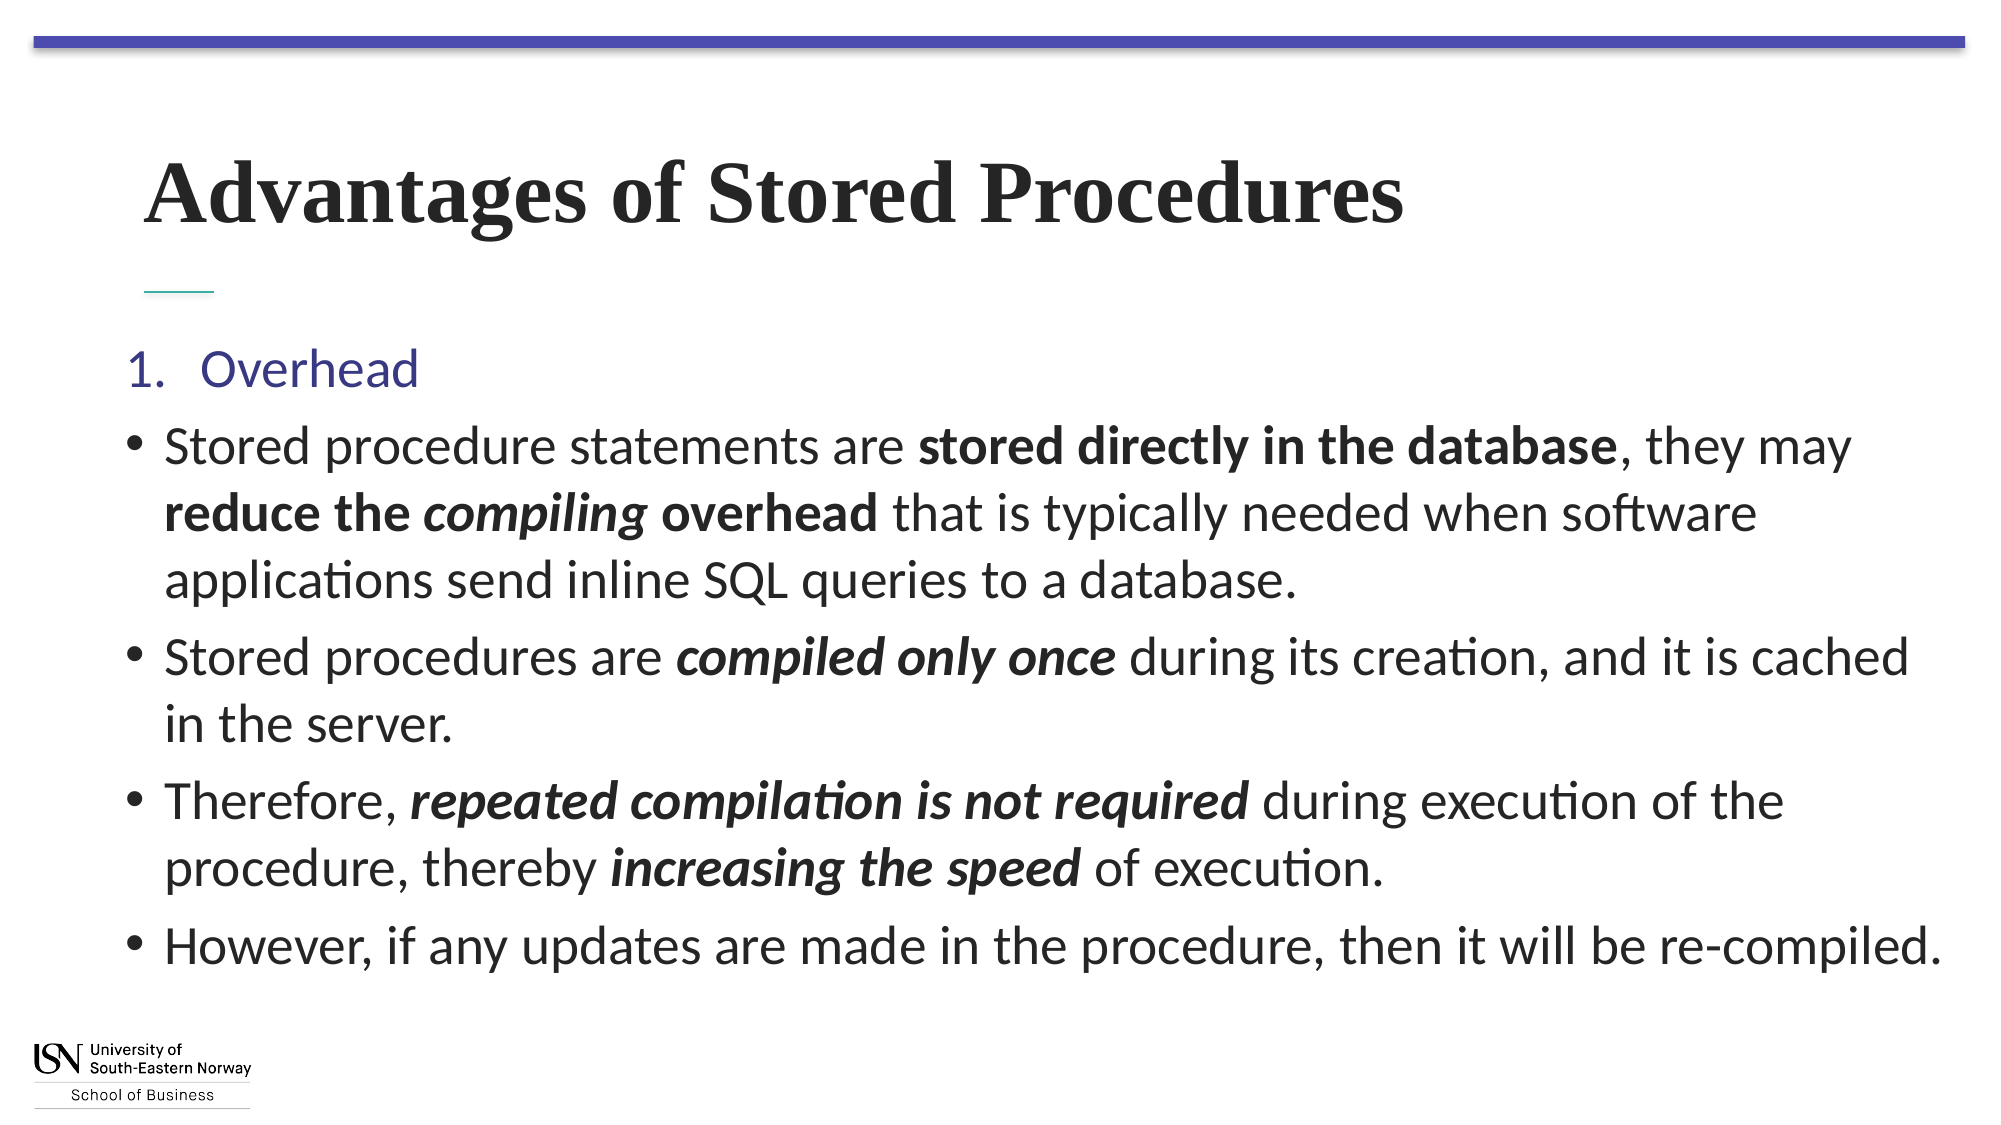

# Advantages of Stored Procedures
Overhead
Stored procedure statements are stored directly in the database, they may reduce the compiling overhead that is typically needed when software applications send inline SQL queries to a database.
Stored procedures are compiled only once during its creation, and it is cached in the server.
Therefore, repeated compilation is not required during execution of the procedure, thereby increasing the speed of execution.
However, if any updates are made in the procedure, then it will be re-compiled.